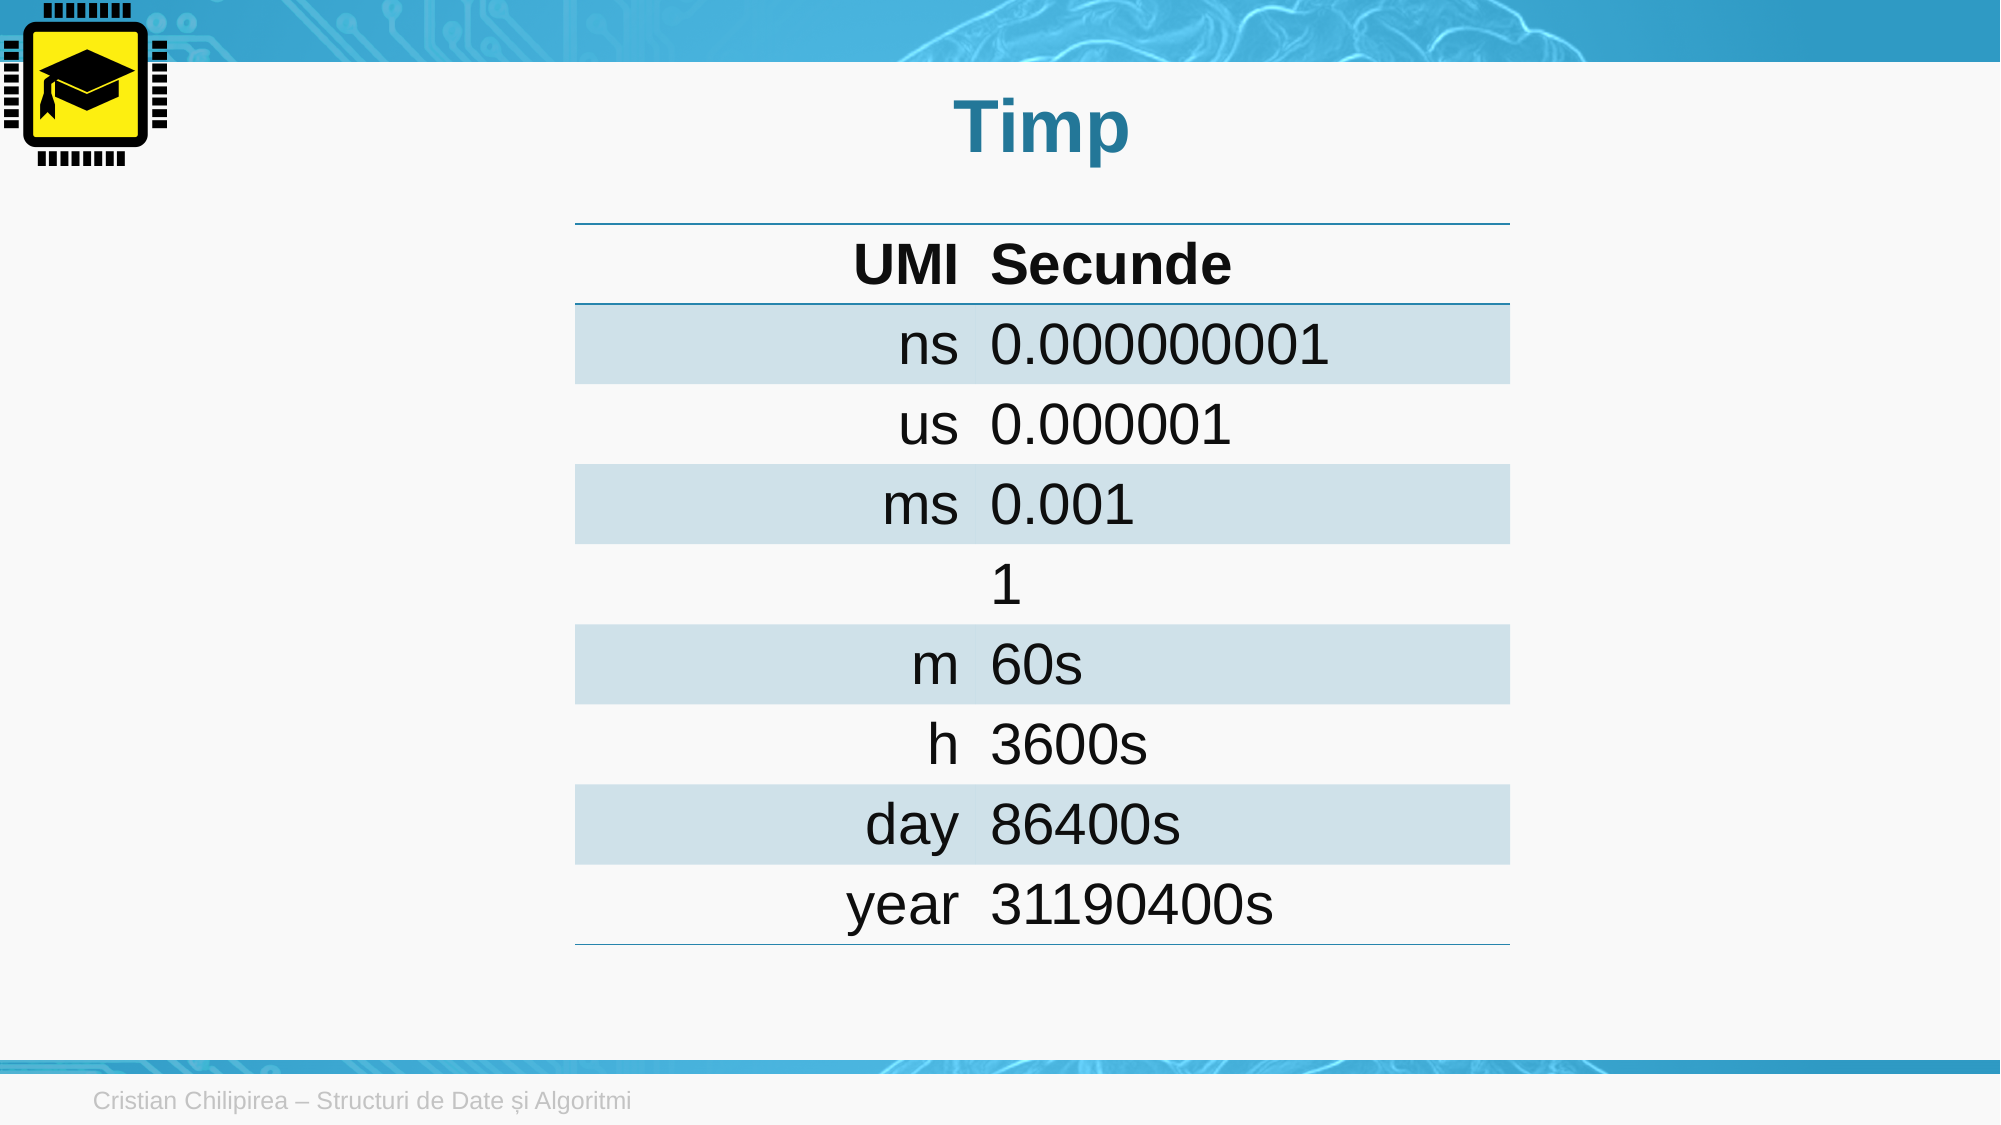

# Timp
| UMI | Secunde |
| --- | --- |
| ns | 0.000000001 |
| us | 0.000001 |
| ms | 0.001 |
|  | 1 |
| m | 60s |
| h | 3600s |
| day | 86400s |
| year | 31190400s |
Cristian Chilipirea – Structuri de Date și Algoritmi